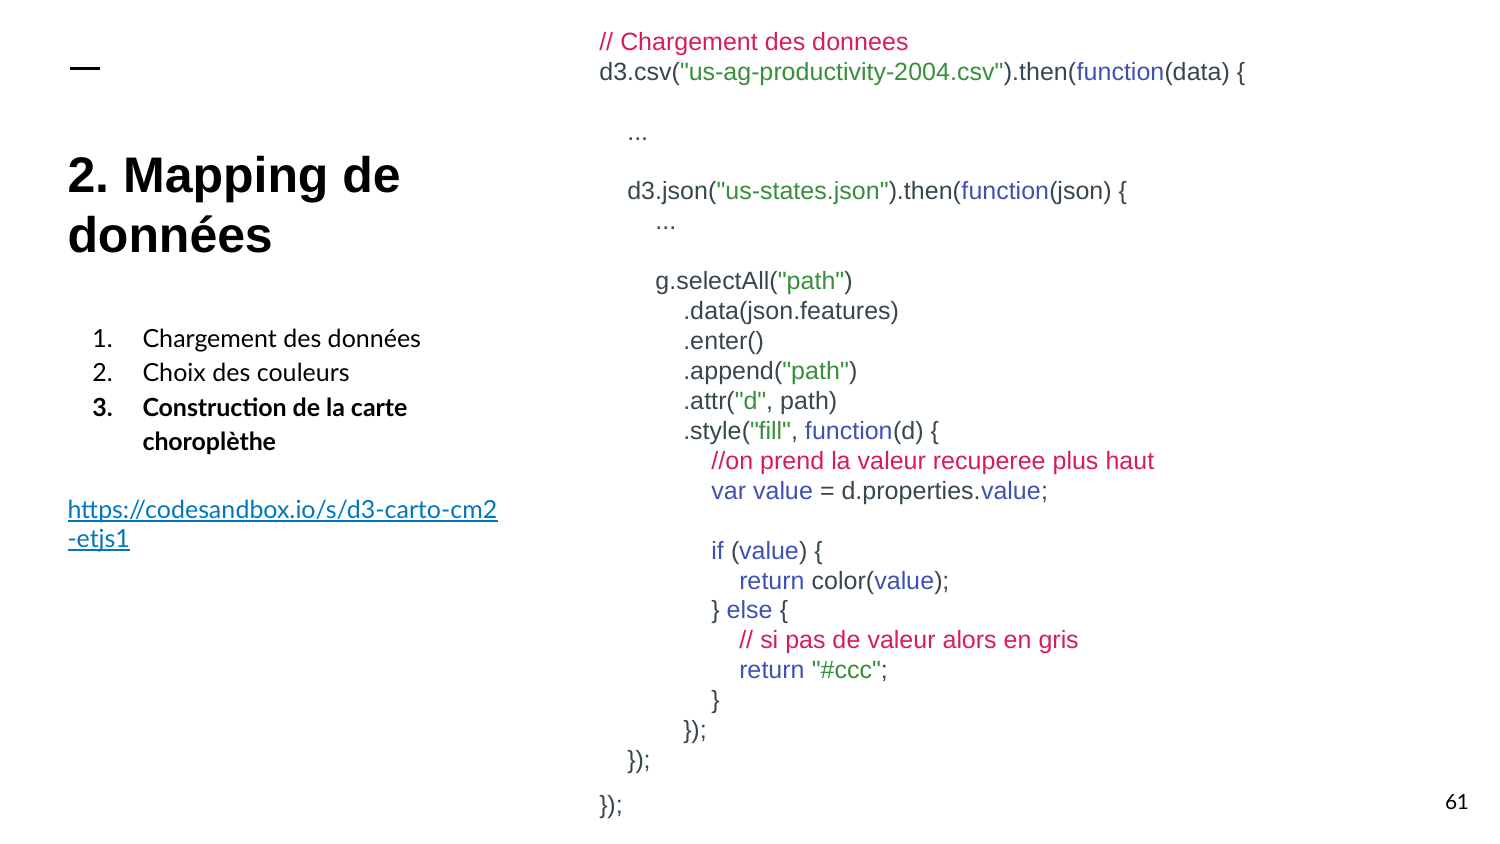

// Chargement des donnees
d3.csv("us-ag-productivity-2004.csv").then(function(data) {

    ...

    d3.json("us-states.json").then(function(json) {
        ...

        g.selectAll("path")
            .data(json.features)
            .enter()
            .append("path")
            .attr("d", path)
            .style("fill", function(d) {
                //on prend la valeur recuperee plus haut
                var value = d.properties.value;

                if (value) {
                    return color(value);
                } else {
                    // si pas de valeur alors en gris
                    return "#ccc";
                }
            });
    });
});
# 2. Mapping de données
Chargement des données
Choix des couleurs
Construction de la carte choroplèthe
https://codesandbox.io/s/d3-carto-cm2-etjs1
61